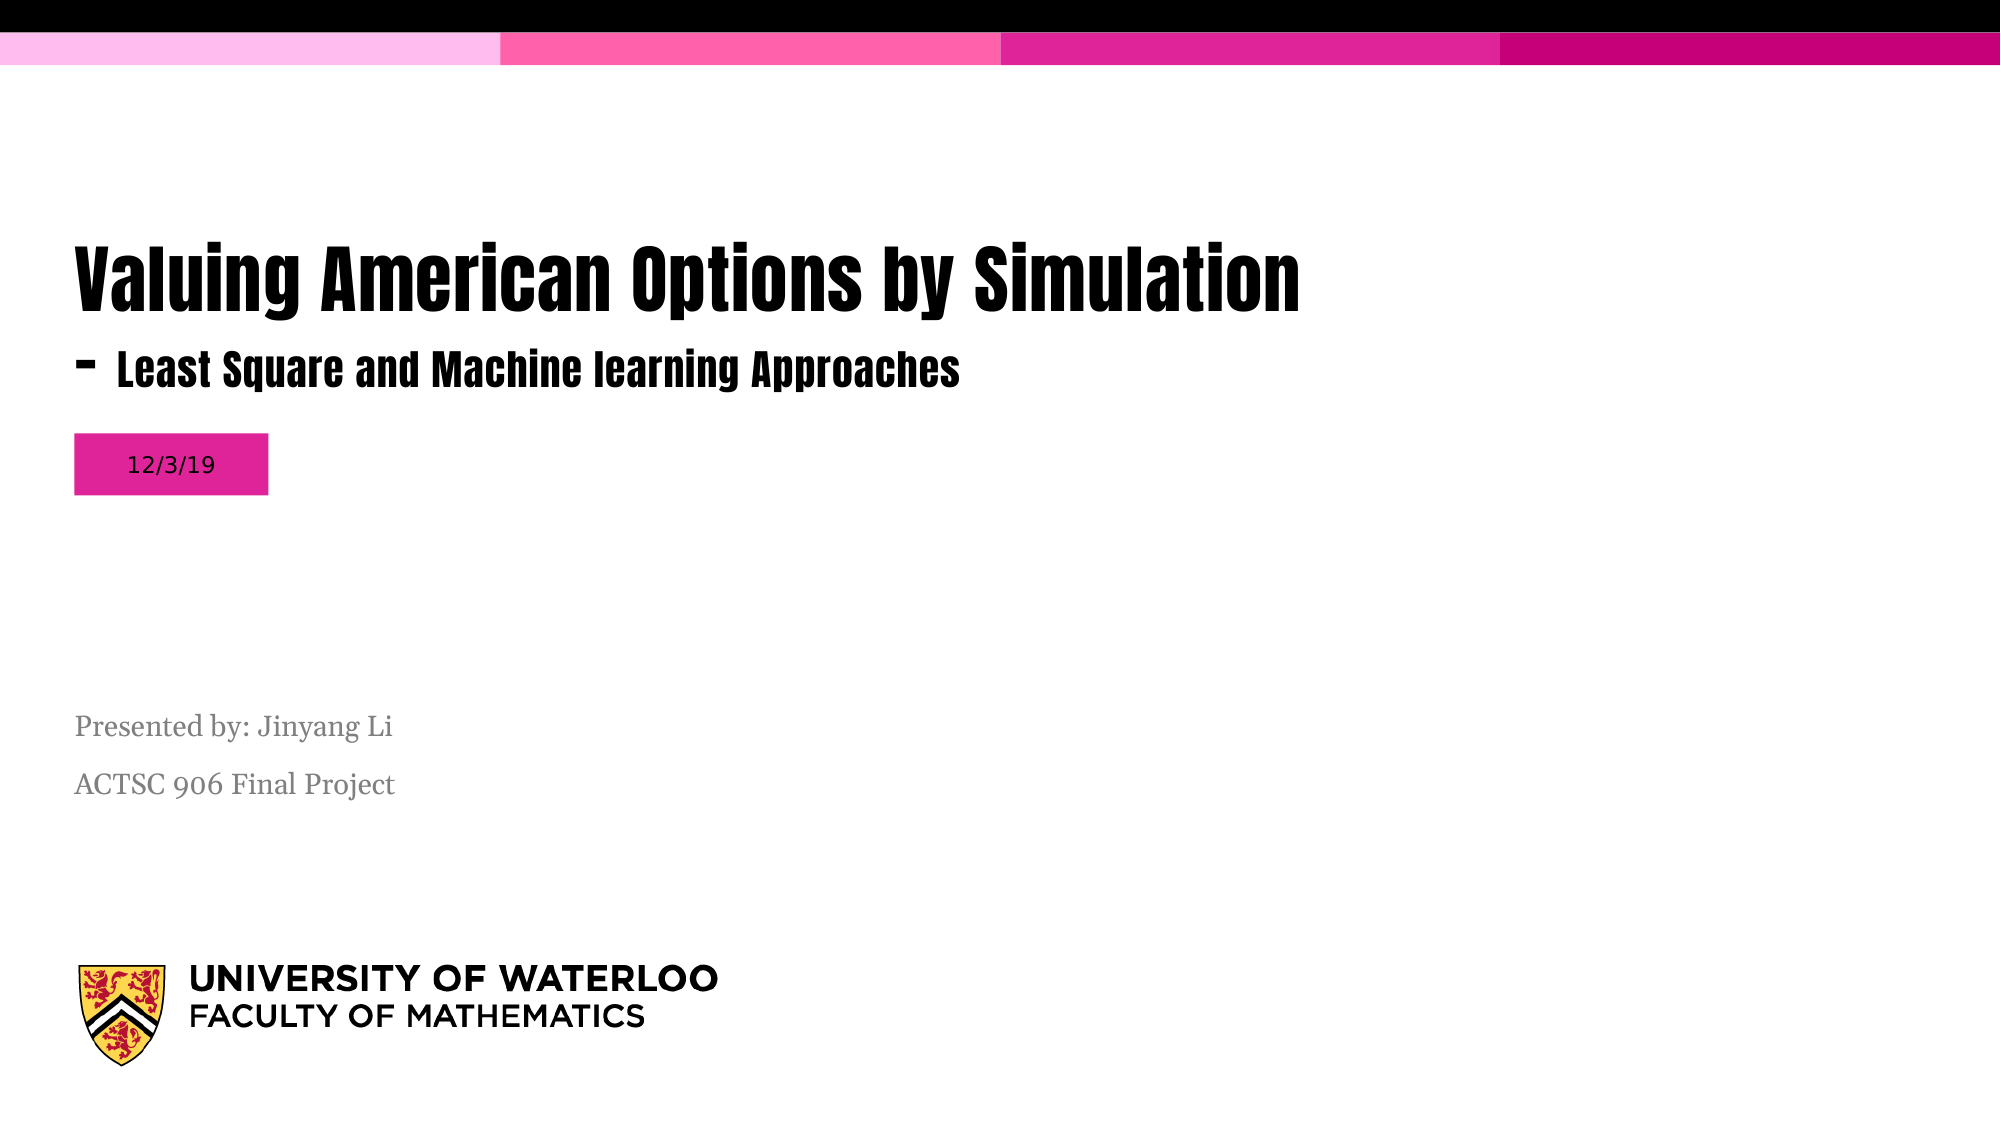

# Valuing American Options by Simulation - Least Square and Machine learning Approaches
12/3/19
Presented by: Jinyang Li
ACTSC 906 Final Project